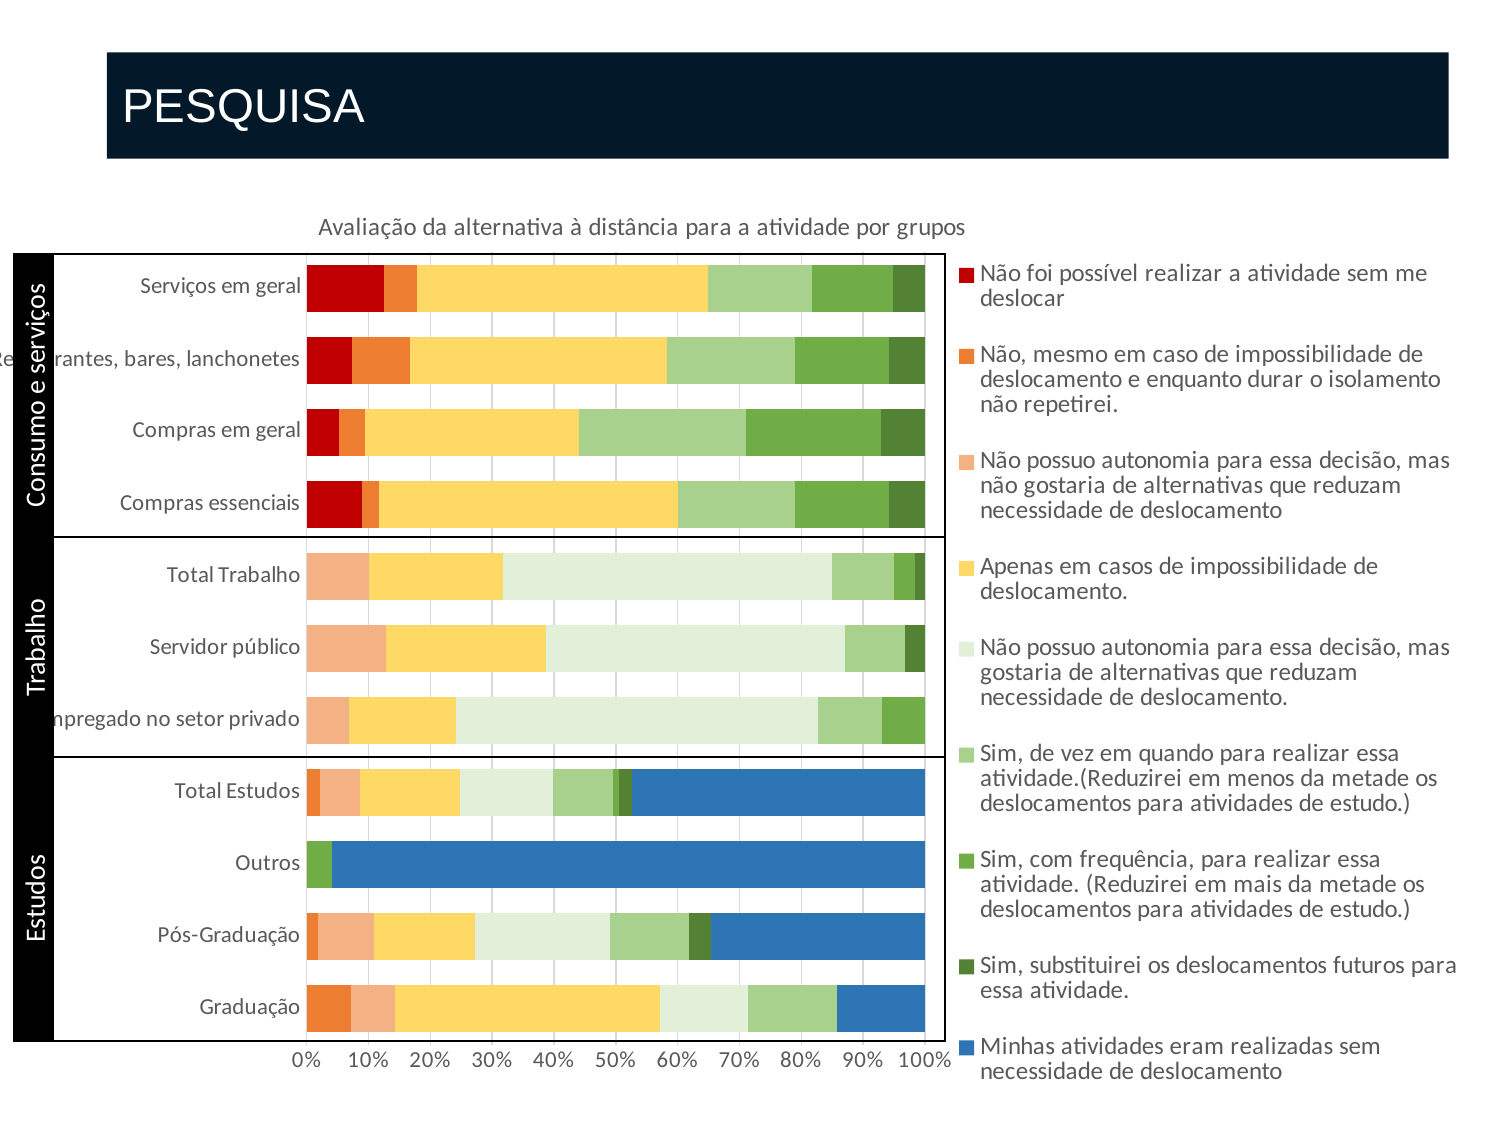

# PESQUISA

### Chart: Avaliação da alternativa à distância para a atividade por grupos

| Category | Não foi possível realizar a atividade sem me deslocar | Não, mesmo em caso de impossibilidade de deslocamento e enquanto durar o isolamento não repetirei. | Não possuo autonomia para essa decisão, mas não gostaria de alternativas que reduzam necessidade de deslocamento | Apenas em casos de impossibilidade de deslocamento. | Não possuo autonomia para essa decisão, mas gostaria de alternativas que reduzam necessidade de deslocamento. | Sim, de vez em quando para realizar essa atividade.(Reduzirei em menos da metade os deslocamentos para atividades de estudo.) | Sim, com frequência, para realizar essa atividade. (Reduzirei em mais da metade os deslocamentos para atividades de estudo.) | Sim, substituirei os deslocamentos futuros para essa atividade. | Minhas atividades eram realizadas sem necessidade de deslocamento |
|---|---|---|---|---|---|---|---|---|---|
| Graduação | None | 1.0 | 1.0 | 6.0 | 2.0 | 2.0 | 0.0 | 0.0 | 2.0 |
| Pós-Graduação | None | 1.0 | 5.0 | 9.0 | 12.0 | 7.0 | 0.0 | 2.0 | 19.0 |
| Outros | None | 0.0 | 0.0 | 0.0 | 0.0 | 0.0 | 1.0 | 0.0 | 23.0 |
| Total Estudos | None | 2.0 | 6.0 | 15.0 | 14.0 | 9.0 | 1.0 | 2.0 | 44.0 |
| Empregado no setor privado | None | None | 2.0 | 5.0 | 17.0 | 3.0 | 2.0 | None | None |
| Servidor público | None | None | 4.0 | 8.0 | 15.0 | 3.0 | None | 1.0 | None |
| Total Trabalho | None | None | 6.0 | 13.0 | 32.0 | 6.0 | 2.0 | 1.0 | None |
| Compras essenciais | 20.0 | 6.0 | None | 108.0 | None | 42.0 | 34.0 | 13.0 | None |
| Compras em geral | 11.0 | 9.0 | None | 73.0 | None | 57.0 | 46.0 | 15.0 | None |
| Restaurantes, bares, lanchonetes | 15.0 | 19.0 | None | 85.0 | None | 42.0 | 31.0 | 12.0 | None |
| Serviços em geral | 24.0 | 10.0 | None | 90.0 | None | 32.0 | 25.0 | 10.0 | None |
Consumo e serviços

Trabalho

Estudos